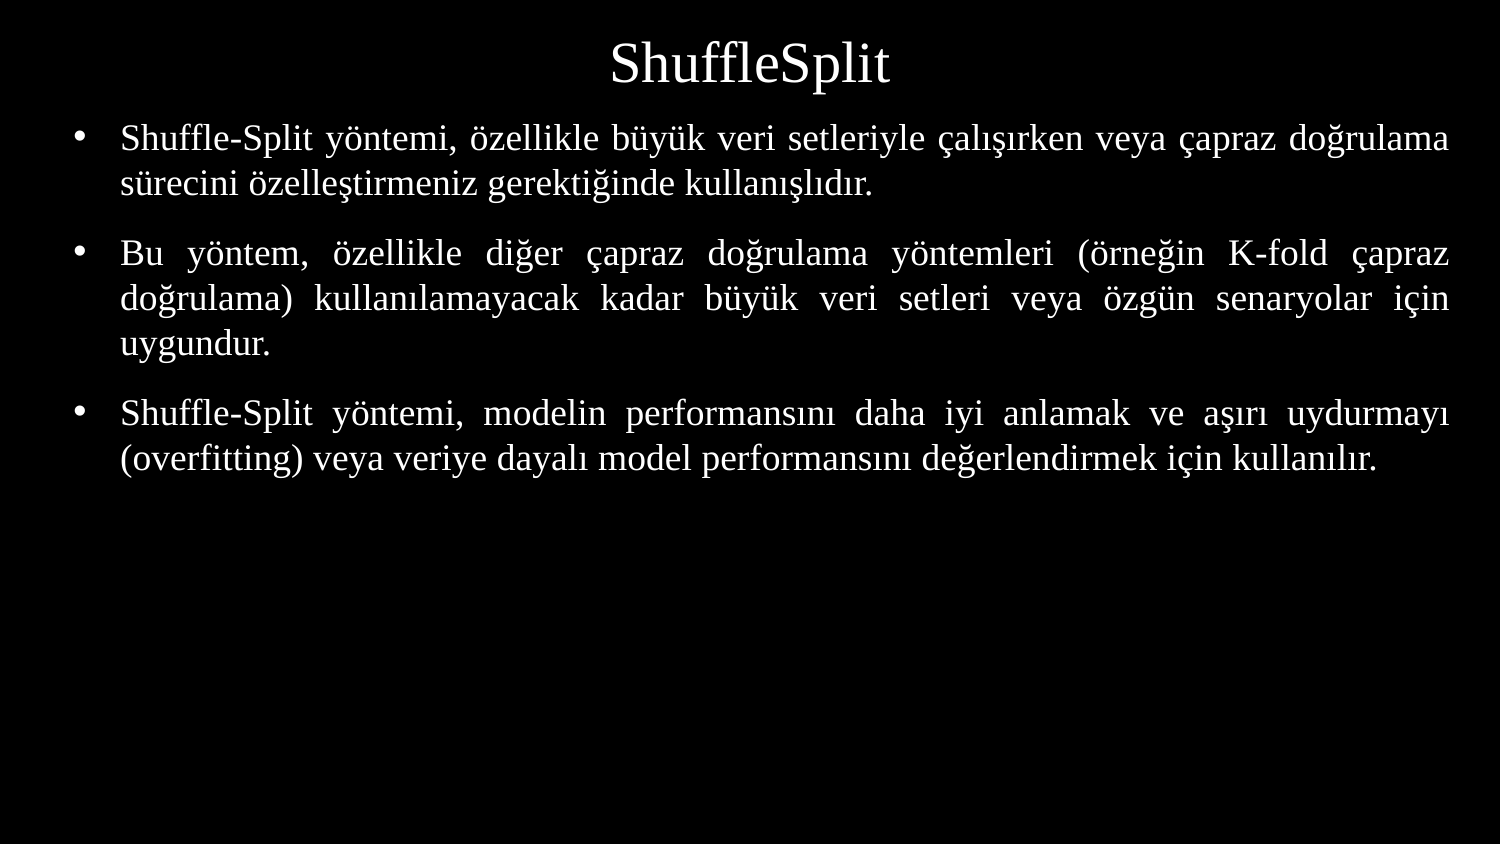

# ShuffleSplit
Shuffle-Split yöntemi, özellikle büyük veri setleriyle çalışırken veya çapraz doğrulama sürecini özelleştirmeniz gerektiğinde kullanışlıdır.
Bu yöntem, özellikle diğer çapraz doğrulama yöntemleri (örneğin K-fold çapraz doğrulama) kullanılamayacak kadar büyük veri setleri veya özgün senaryolar için uygundur.
Shuffle-Split yöntemi, modelin performansını daha iyi anlamak ve aşırı uydurmayı (overfitting) veya veriye dayalı model performansını değerlendirmek için kullanılır.